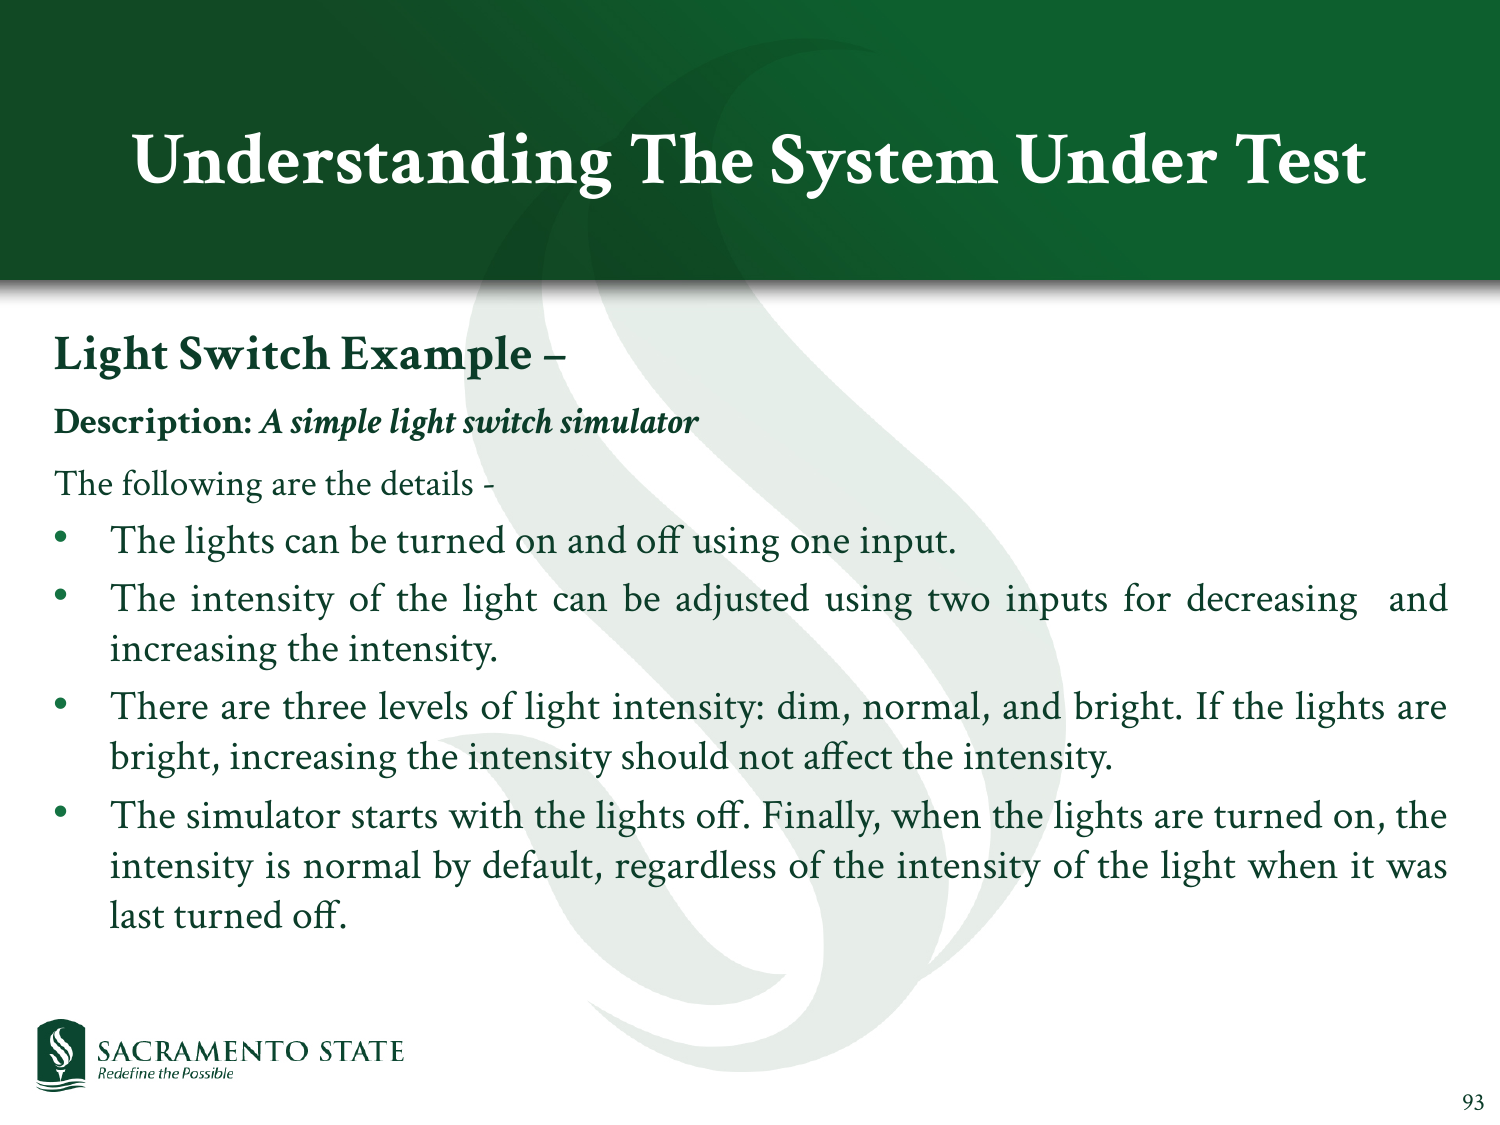

# Understanding The System Under Test
Light Switch Example –
Description: A simple light switch simulator
The following are the details -
The lights can be turned on and off using one input.
The intensity of the light can be adjusted using two inputs for decreasing  and increasing the intensity.
There are three levels of light intensity: dim, normal, and bright. If the lights are bright, increasing the intensity should not affect the intensity.
The simulator starts with the lights off. Finally, when the lights are turned on, the intensity is normal by default, regardless of the intensity of the light when it was last turned off.

93